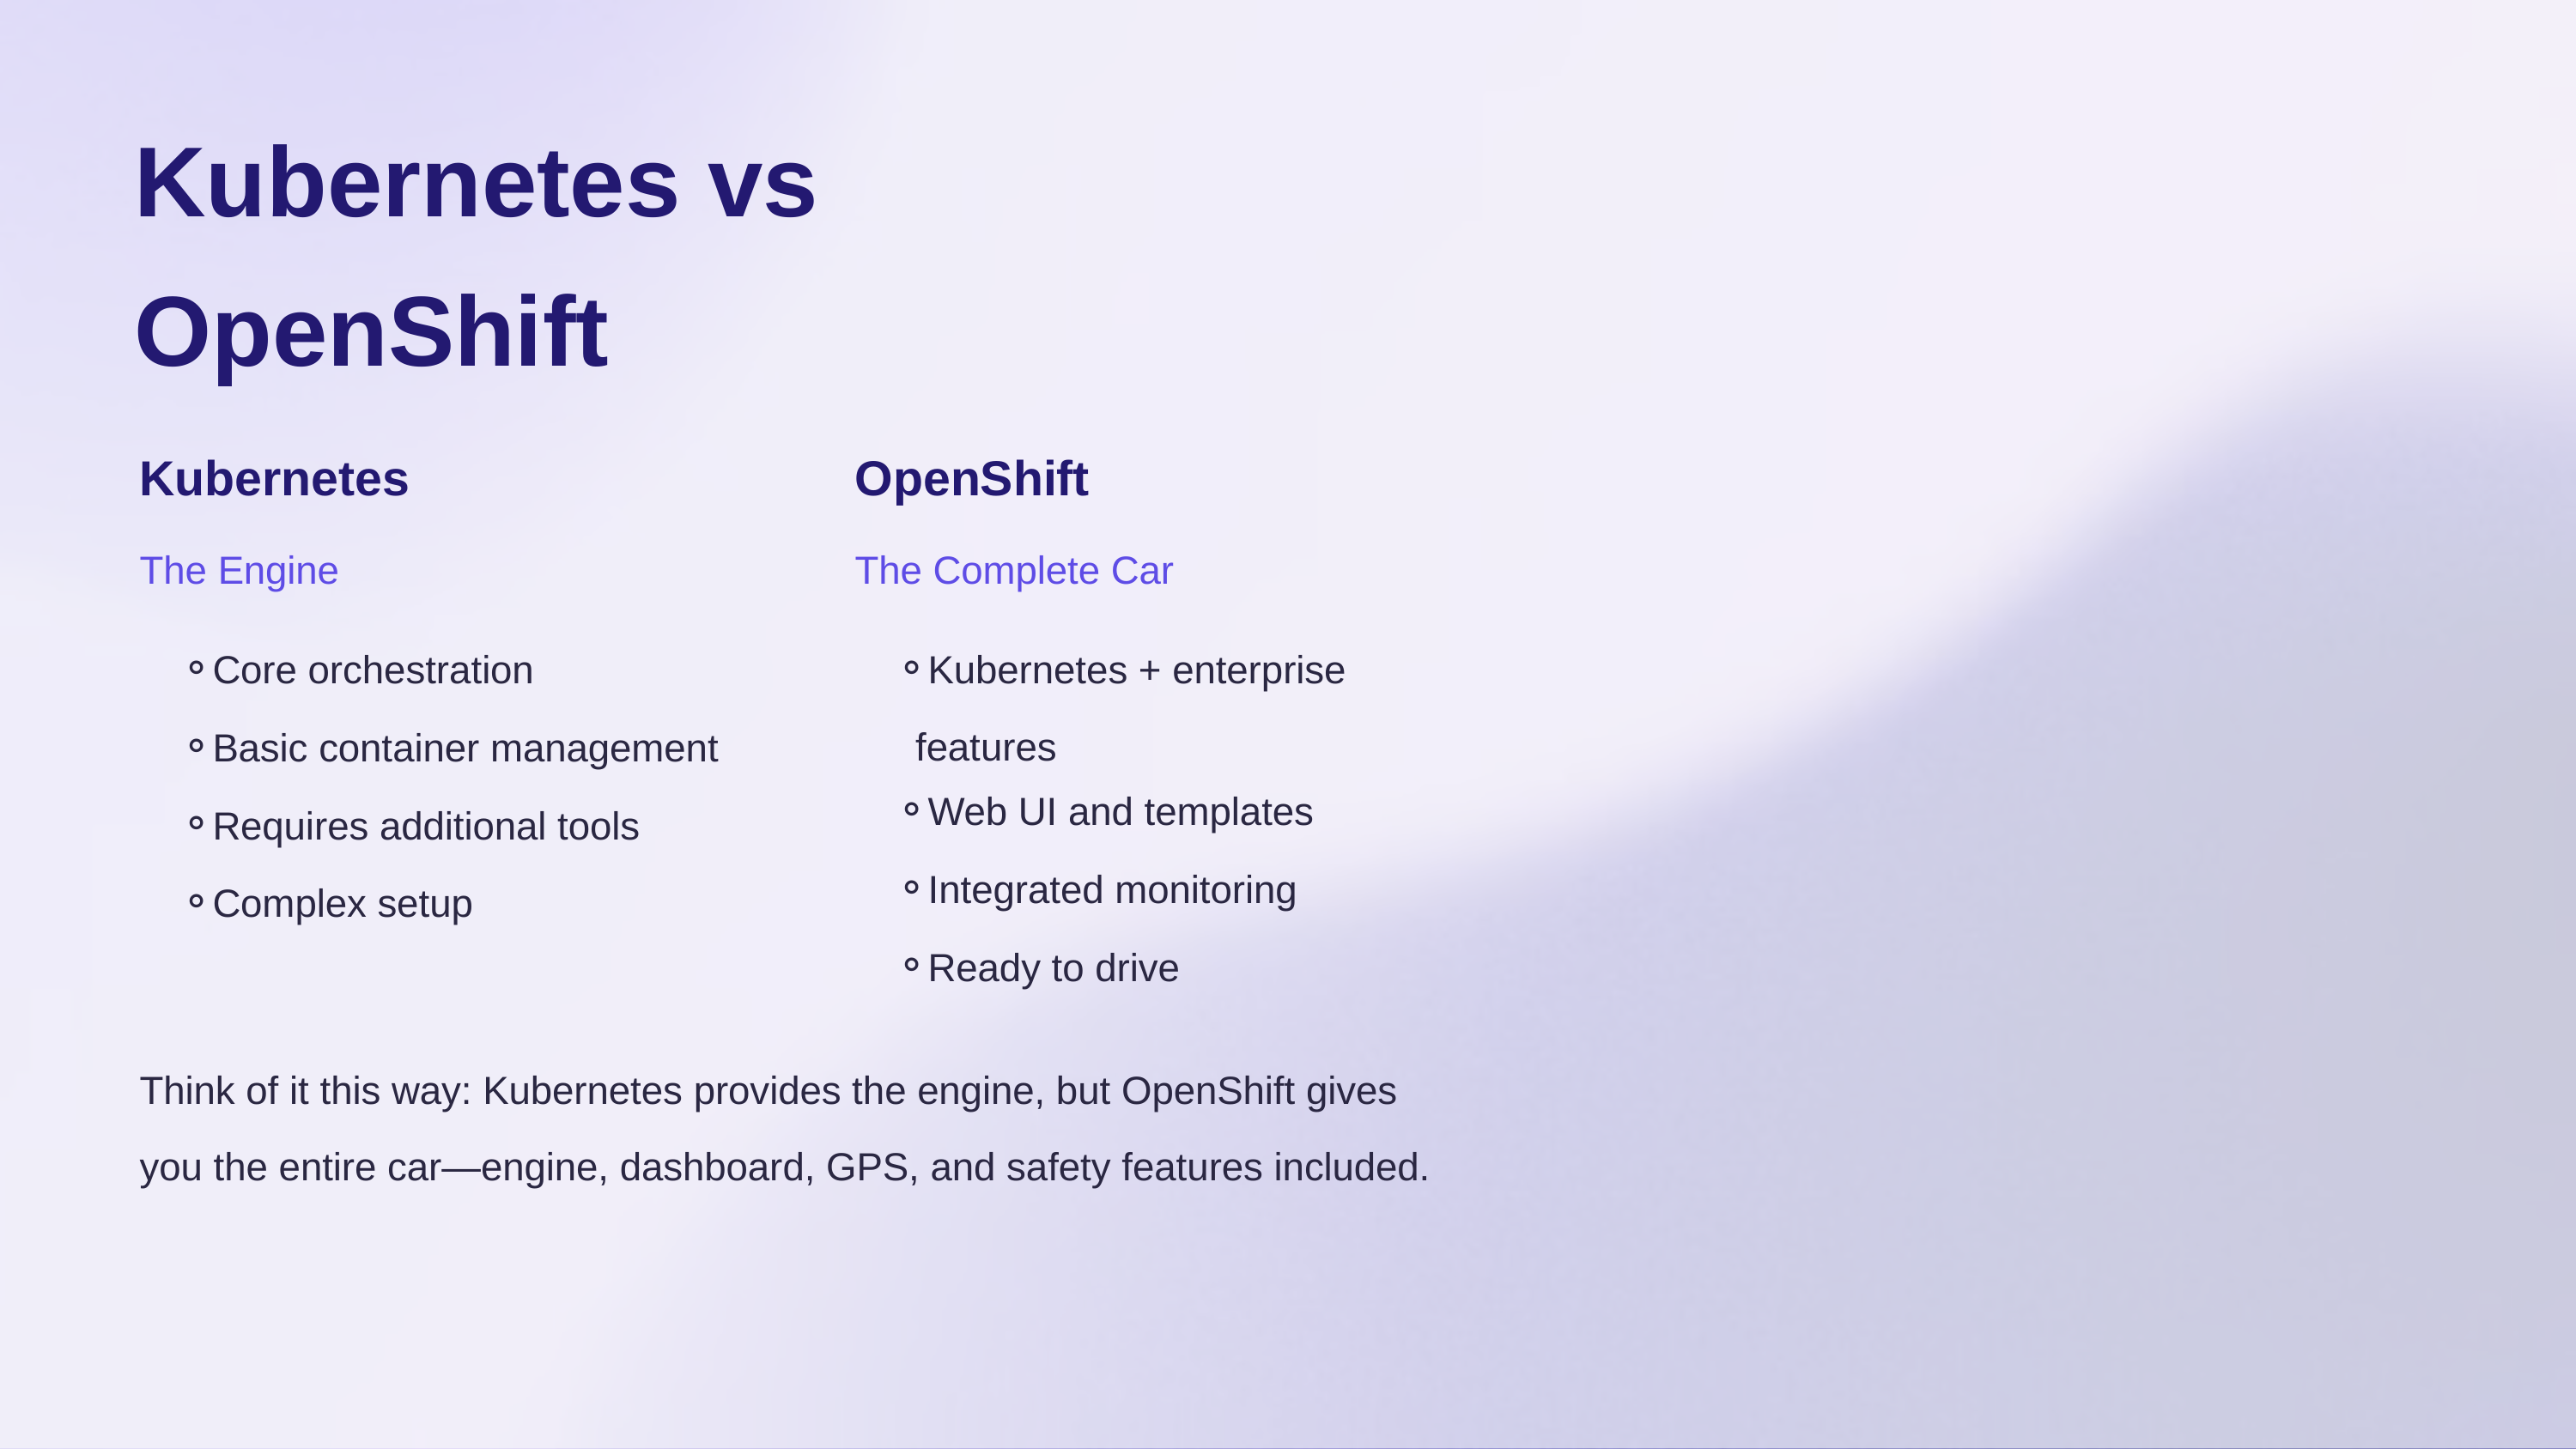

Kubernetes vs OpenShift
Kubernetes
OpenShift
The Engine
The Complete Car
Core orchestration
Kubernetes + enterprise features
Basic container management
Web UI and templates
Requires additional tools
Integrated monitoring
Complex setup
Ready to drive
Think of it this way: Kubernetes provides the engine, but OpenShift gives you the entire car—engine, dashboard, GPS, and safety features included.